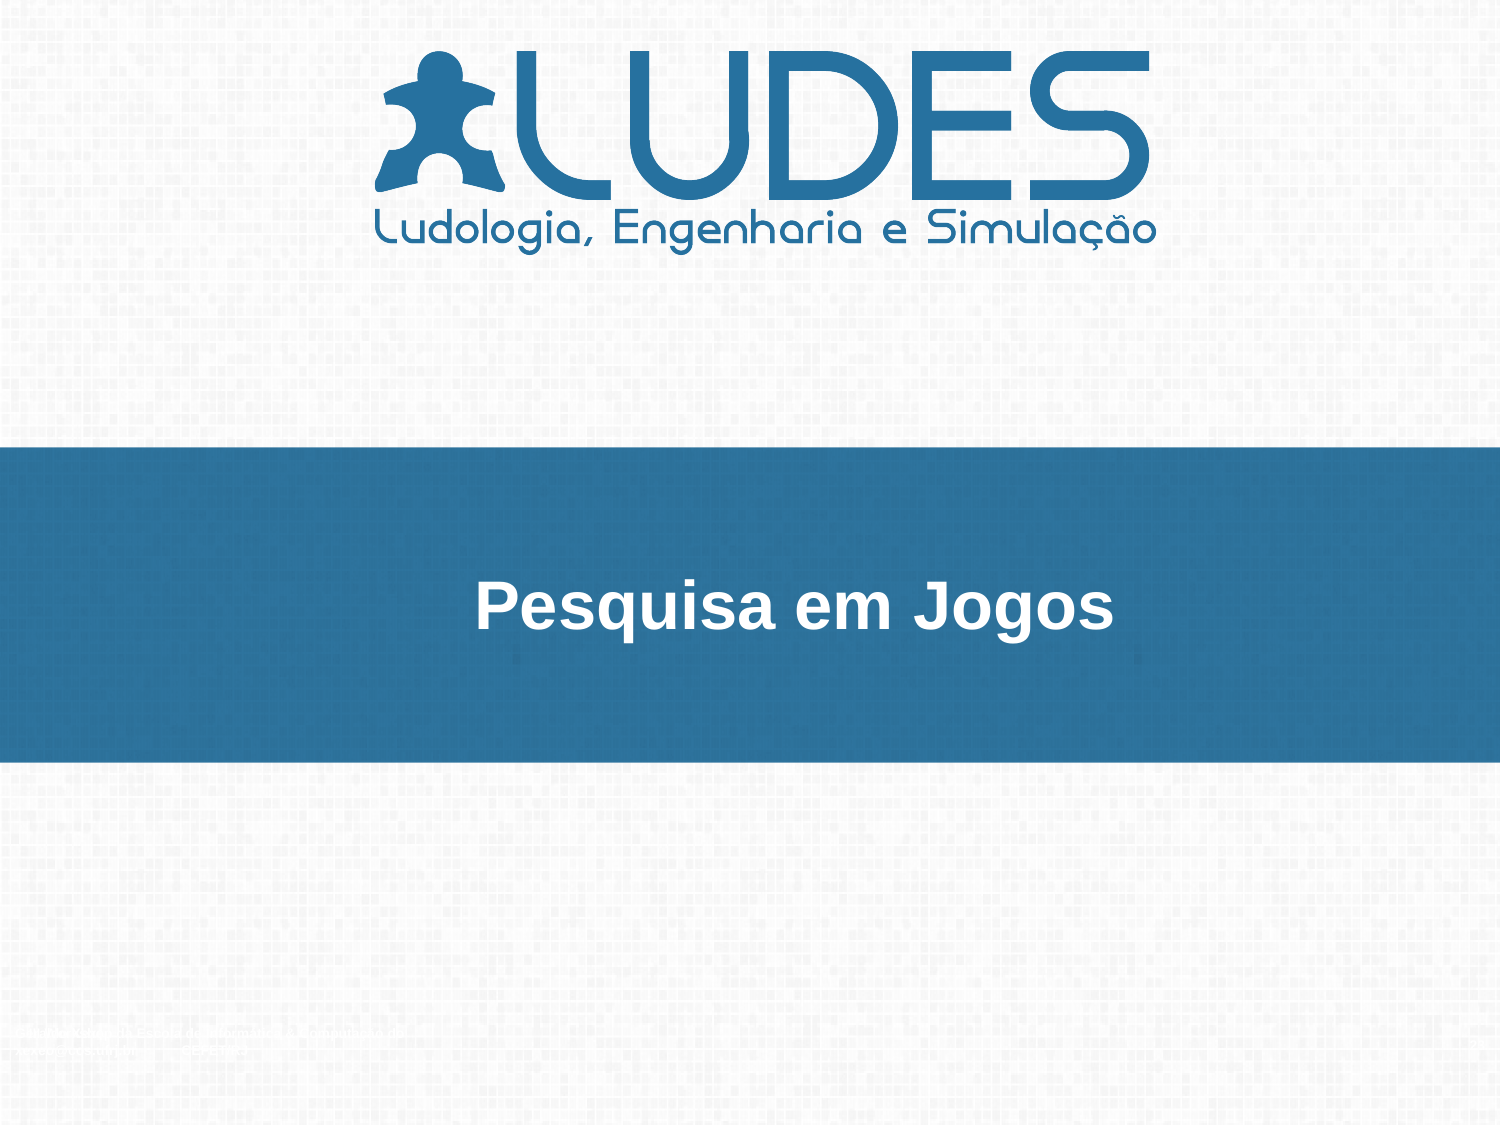

# Pesquisa em Jogos

Geraldo Xexéo  xexeo@cos.ufrj.br
III Workshop da Escola de Informática & Computação do CEFET/RJ
23